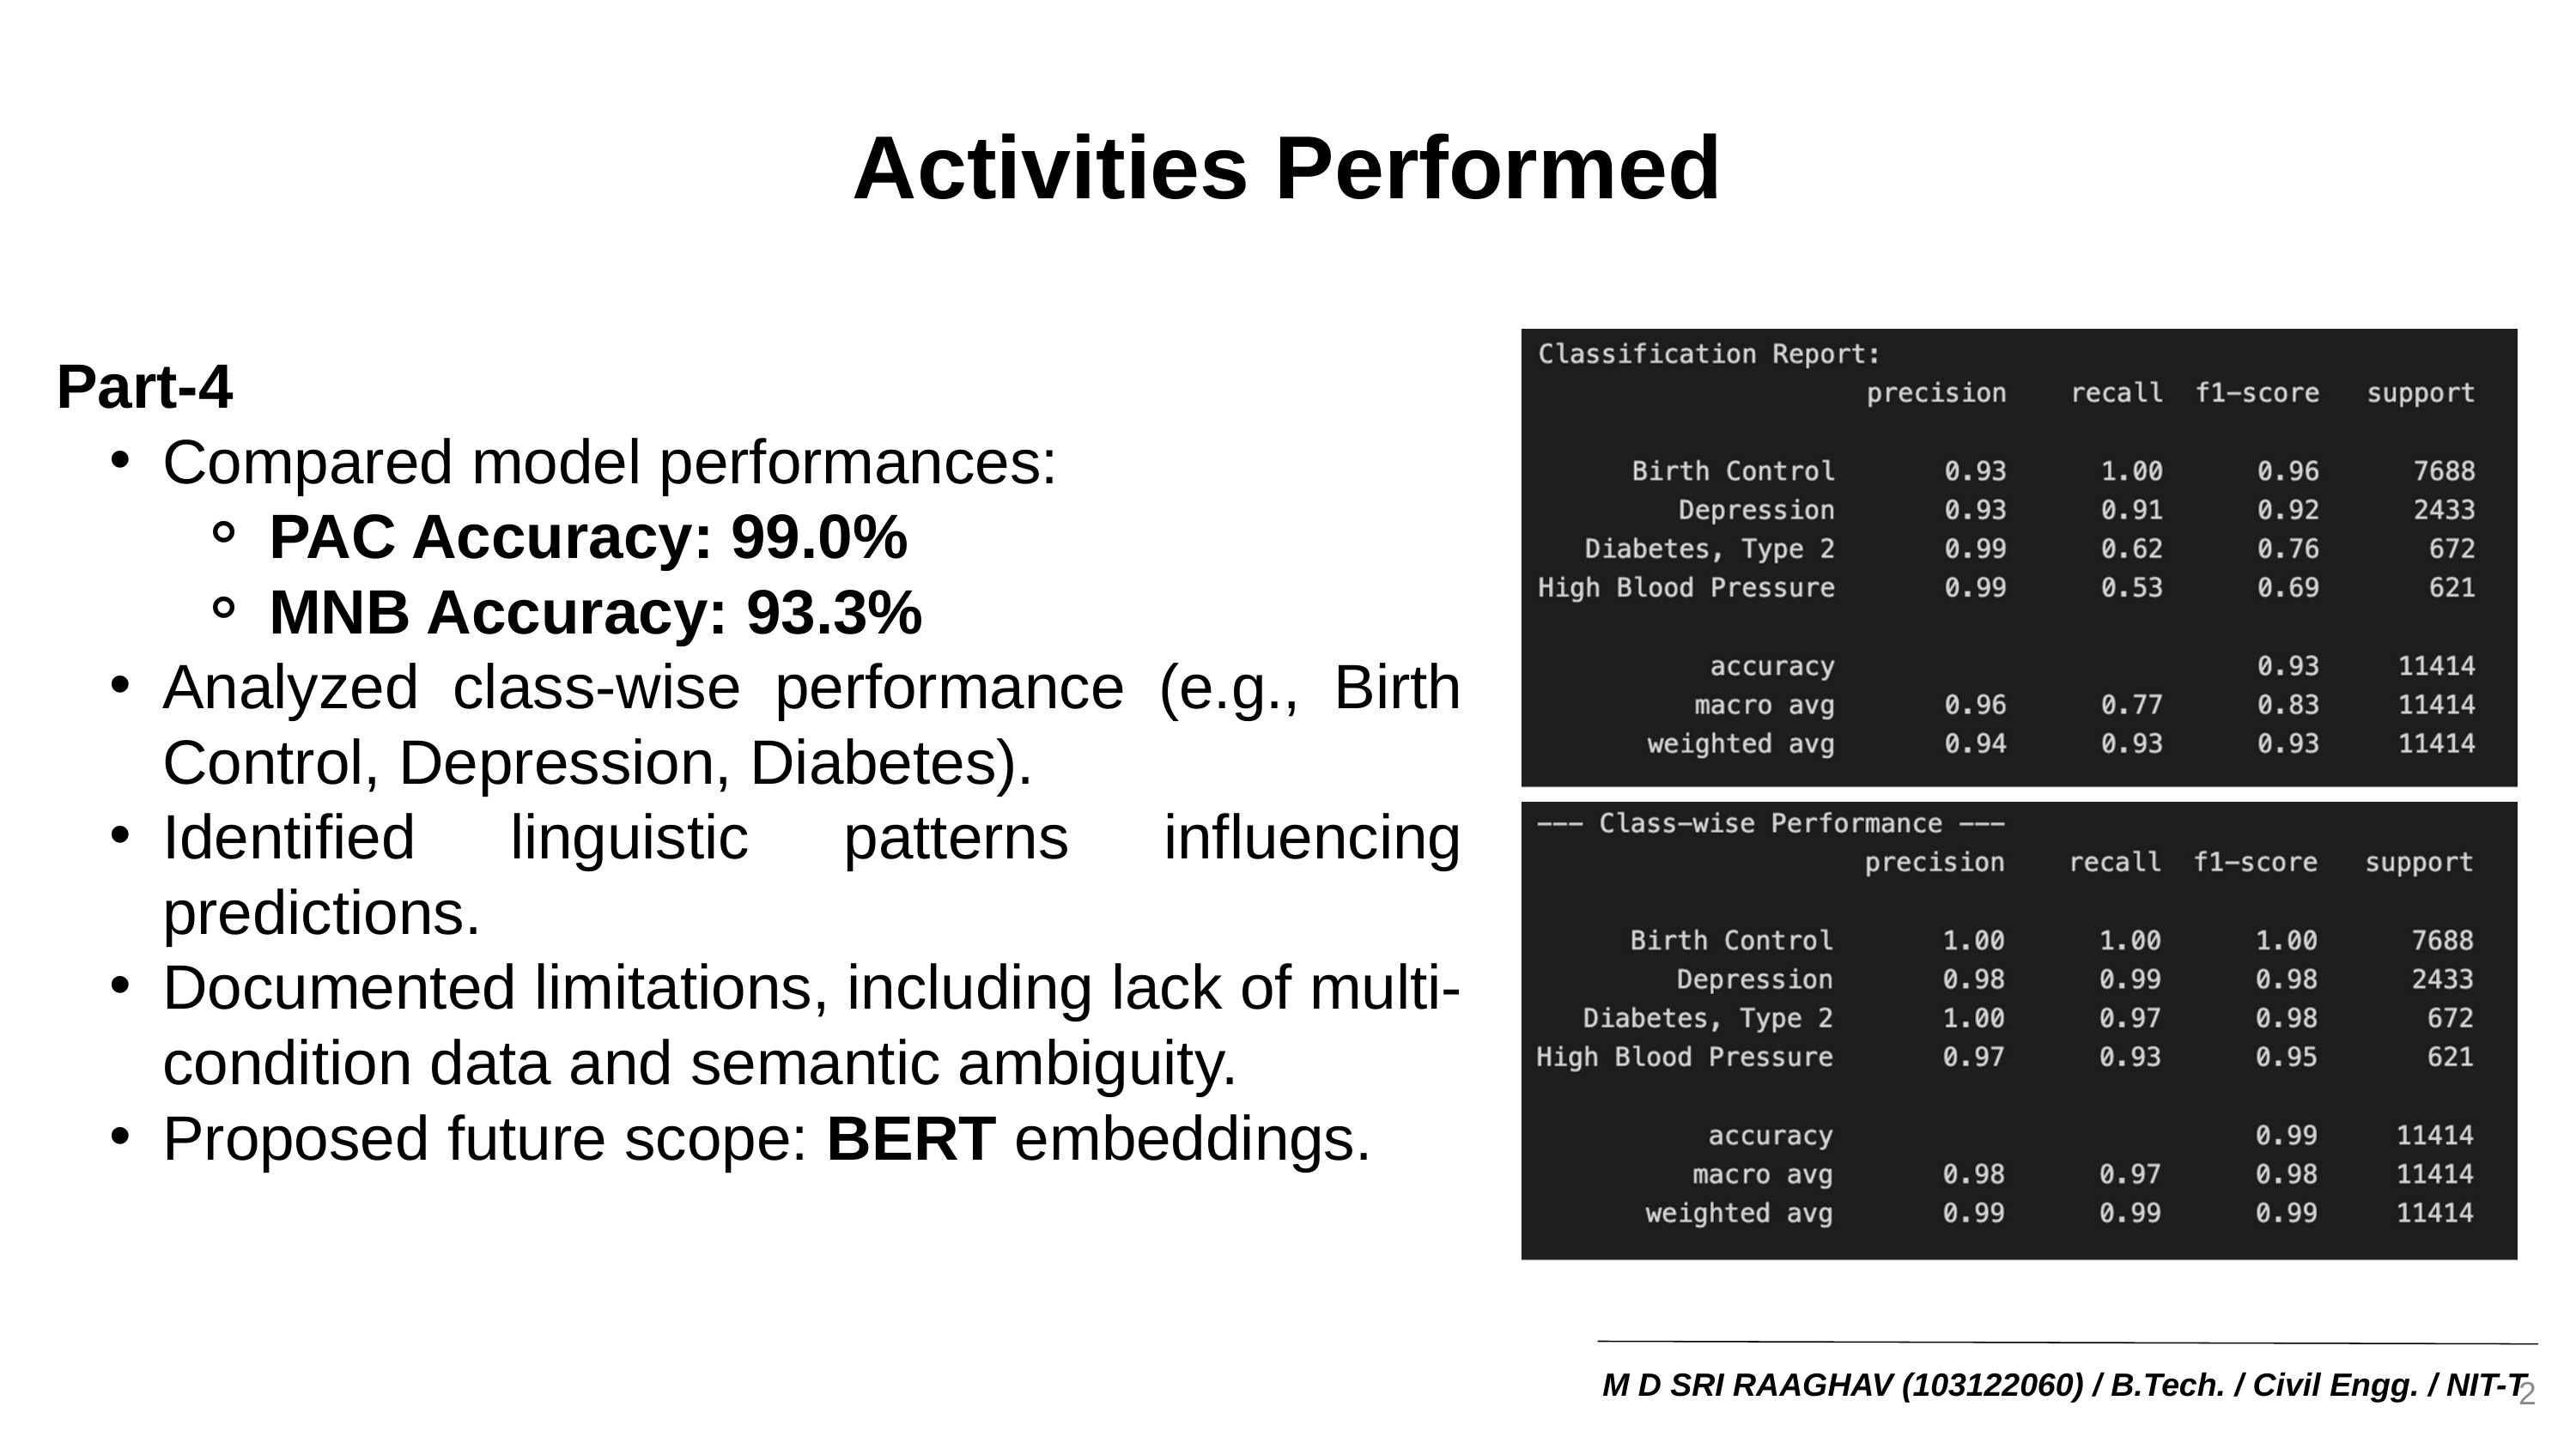

Activities Performed

Part-4
Compared model performances:
PAC Accuracy: 99.0%
MNB Accuracy: 93.3%
Analyzed class-wise performance (e.g., Birth Control, Depression, Diabetes).
Identified linguistic patterns influencing predictions.
Documented limitations, including lack of multi-condition data and semantic ambiguity.
Proposed future scope: BERT embeddings.

2

M D SRI RAAGHAV (103122060) / B.Tech. / Civil Engg. / NIT-T